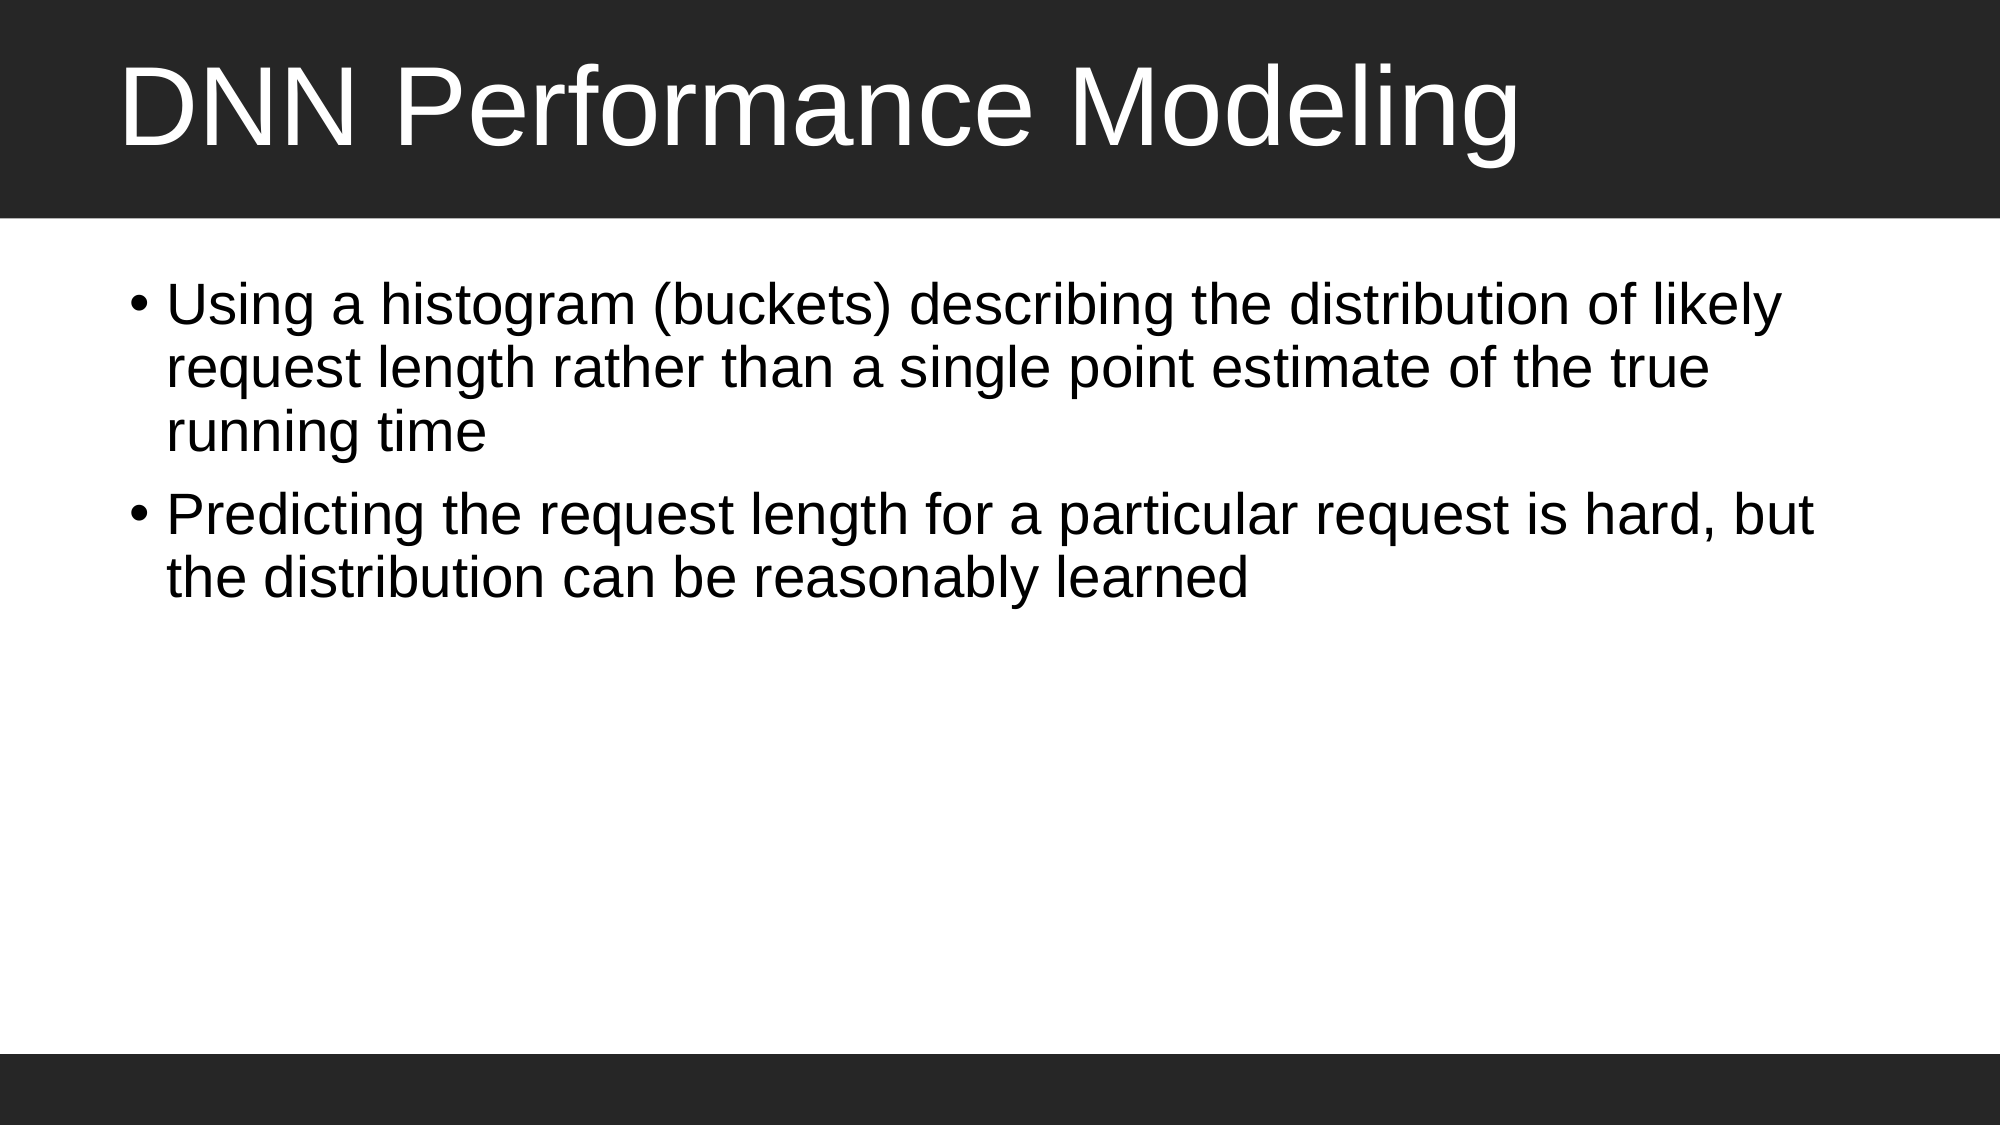

# DNN Performance Modeling
Using a histogram (buckets) describing the distribution of likely request length rather than a single point estimate of the true running time
Predicting the request length for a particular request is hard, but the distribution can be reasonably learned